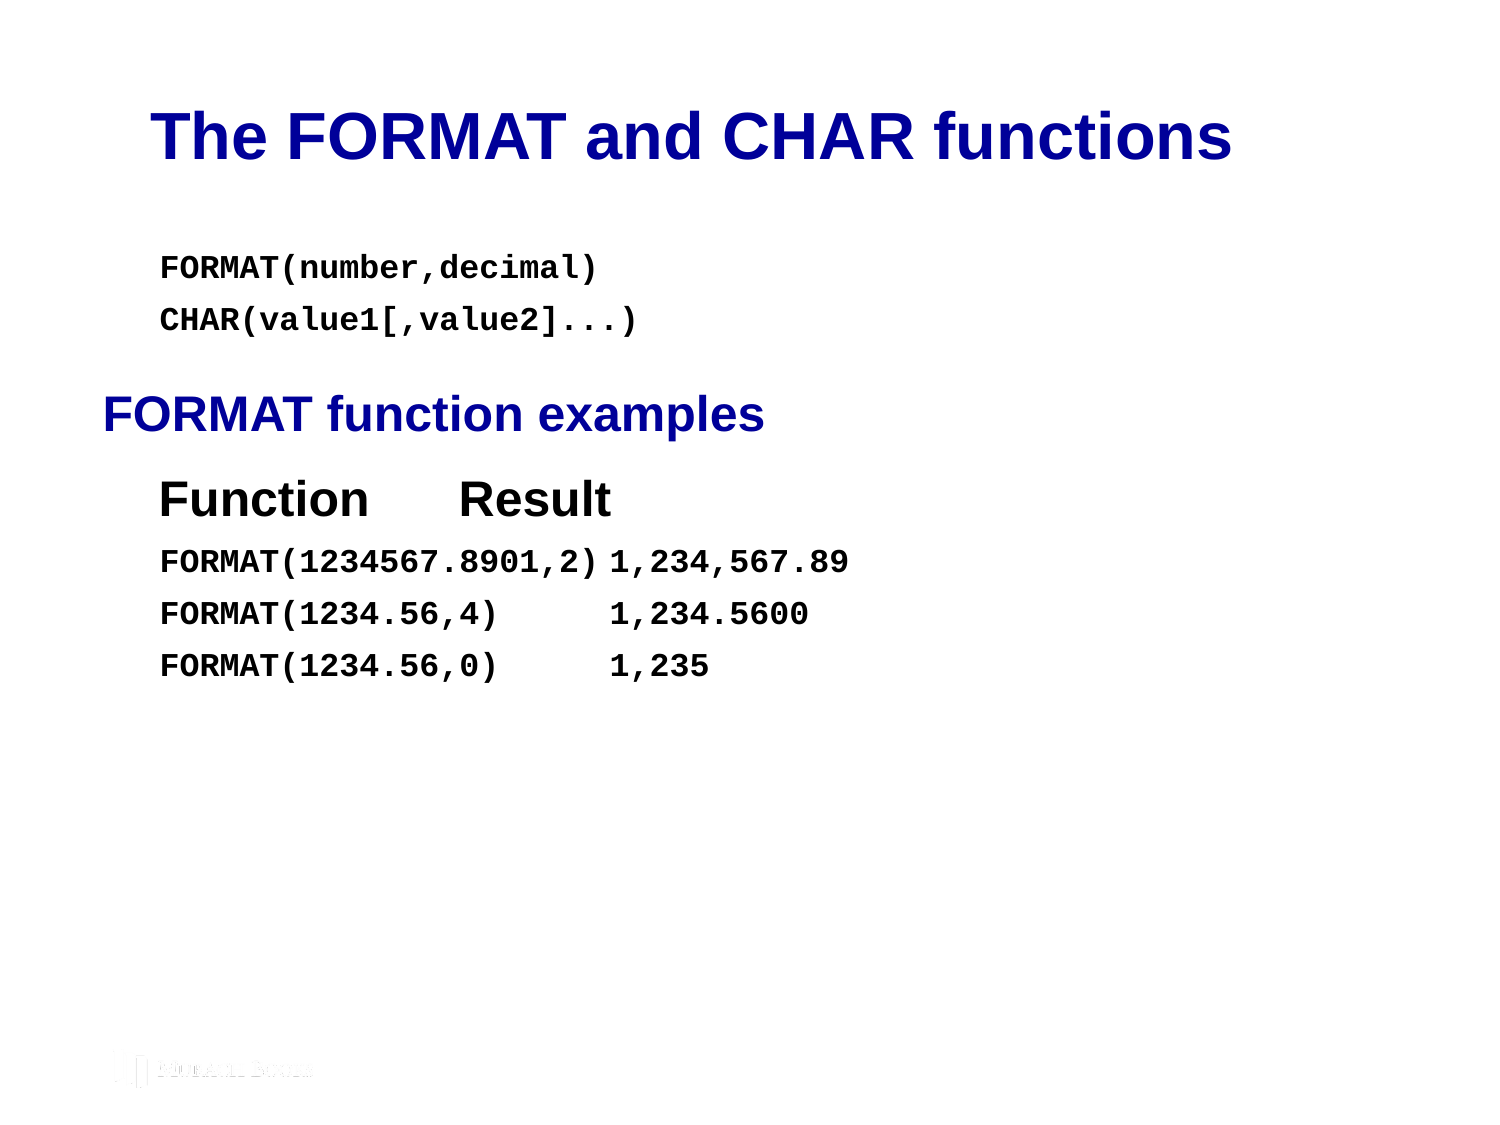

# The FORMAT and CHAR functions
FORMAT(number,decimal)
CHAR(value1[,value2]...)
FORMAT function examples
Function	Result
FORMAT(1234567.8901,2)	1,234,567.89
FORMAT(1234.56,4)	1,234.5600
FORMAT(1234.56,0)	1,235
© 2019, Mike Murach & Associates, Inc.
Murach’s MySQL 3rd Edition

C8, Slide 294